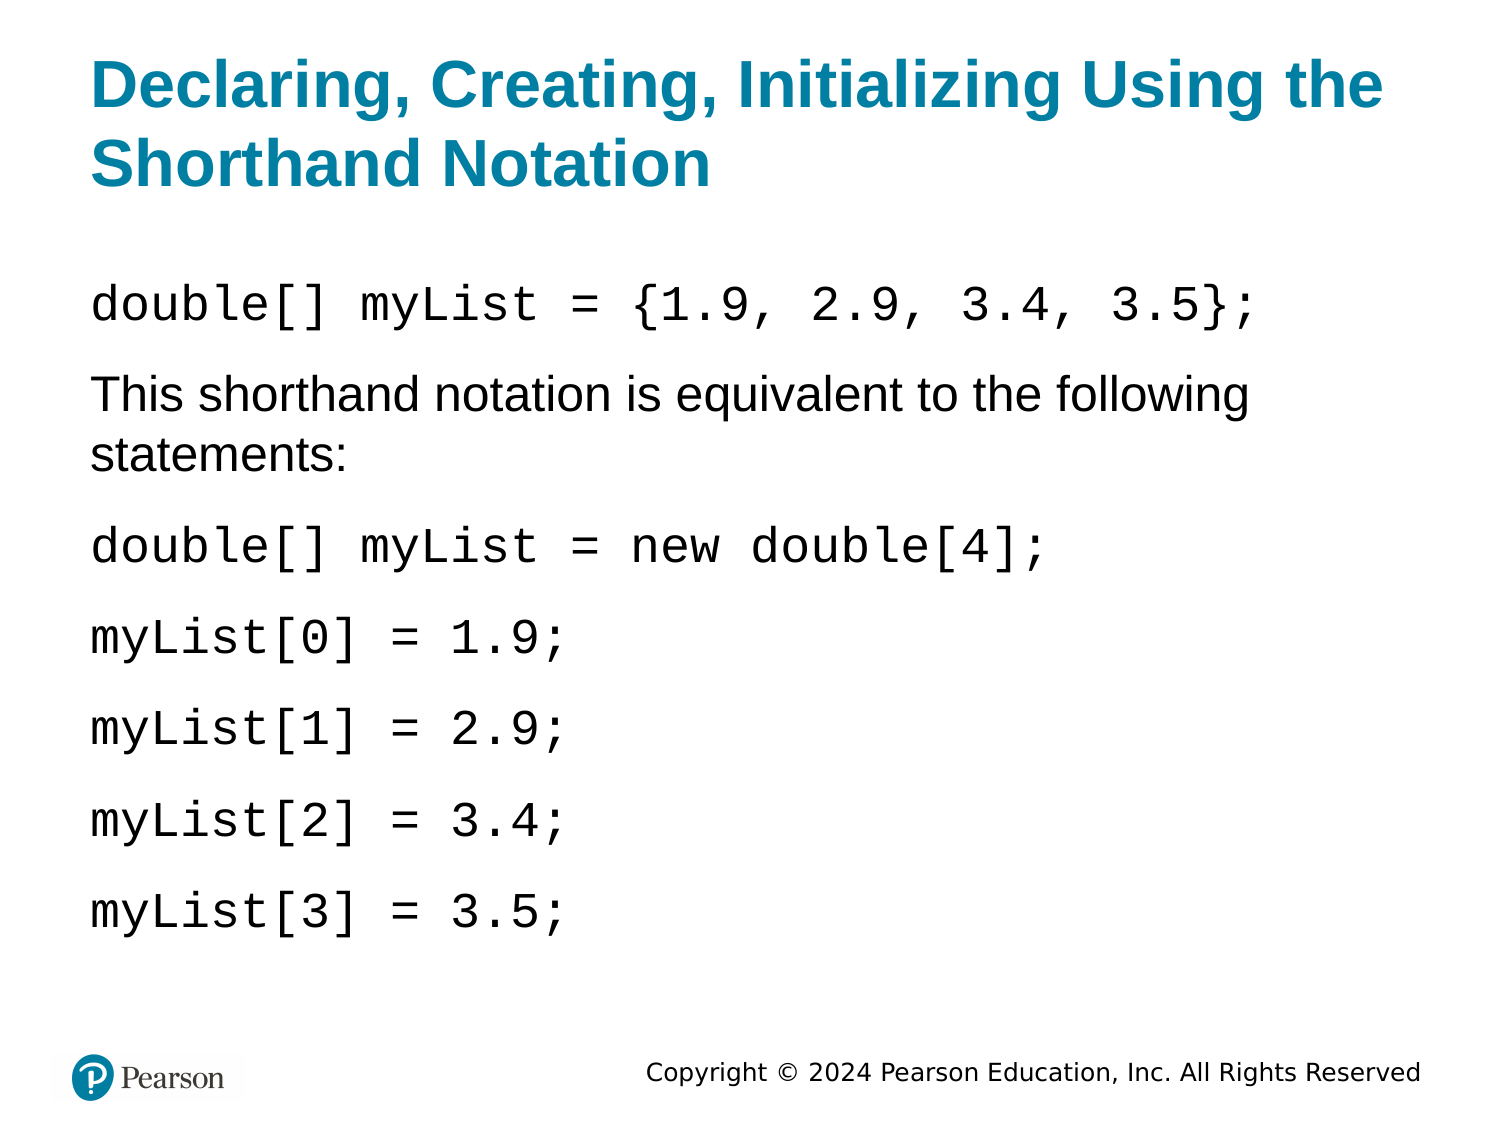

# Declaring, Creating, Initializing Using the Shorthand Notation
double[] myList = {1.9, 2.9, 3.4, 3.5};
This shorthand notation is equivalent to the following statements:
double[] myList = new double[4];
myList[0] = 1.9;
myList[1] = 2.9;
myList[2] = 3.4;
myList[3] = 3.5;